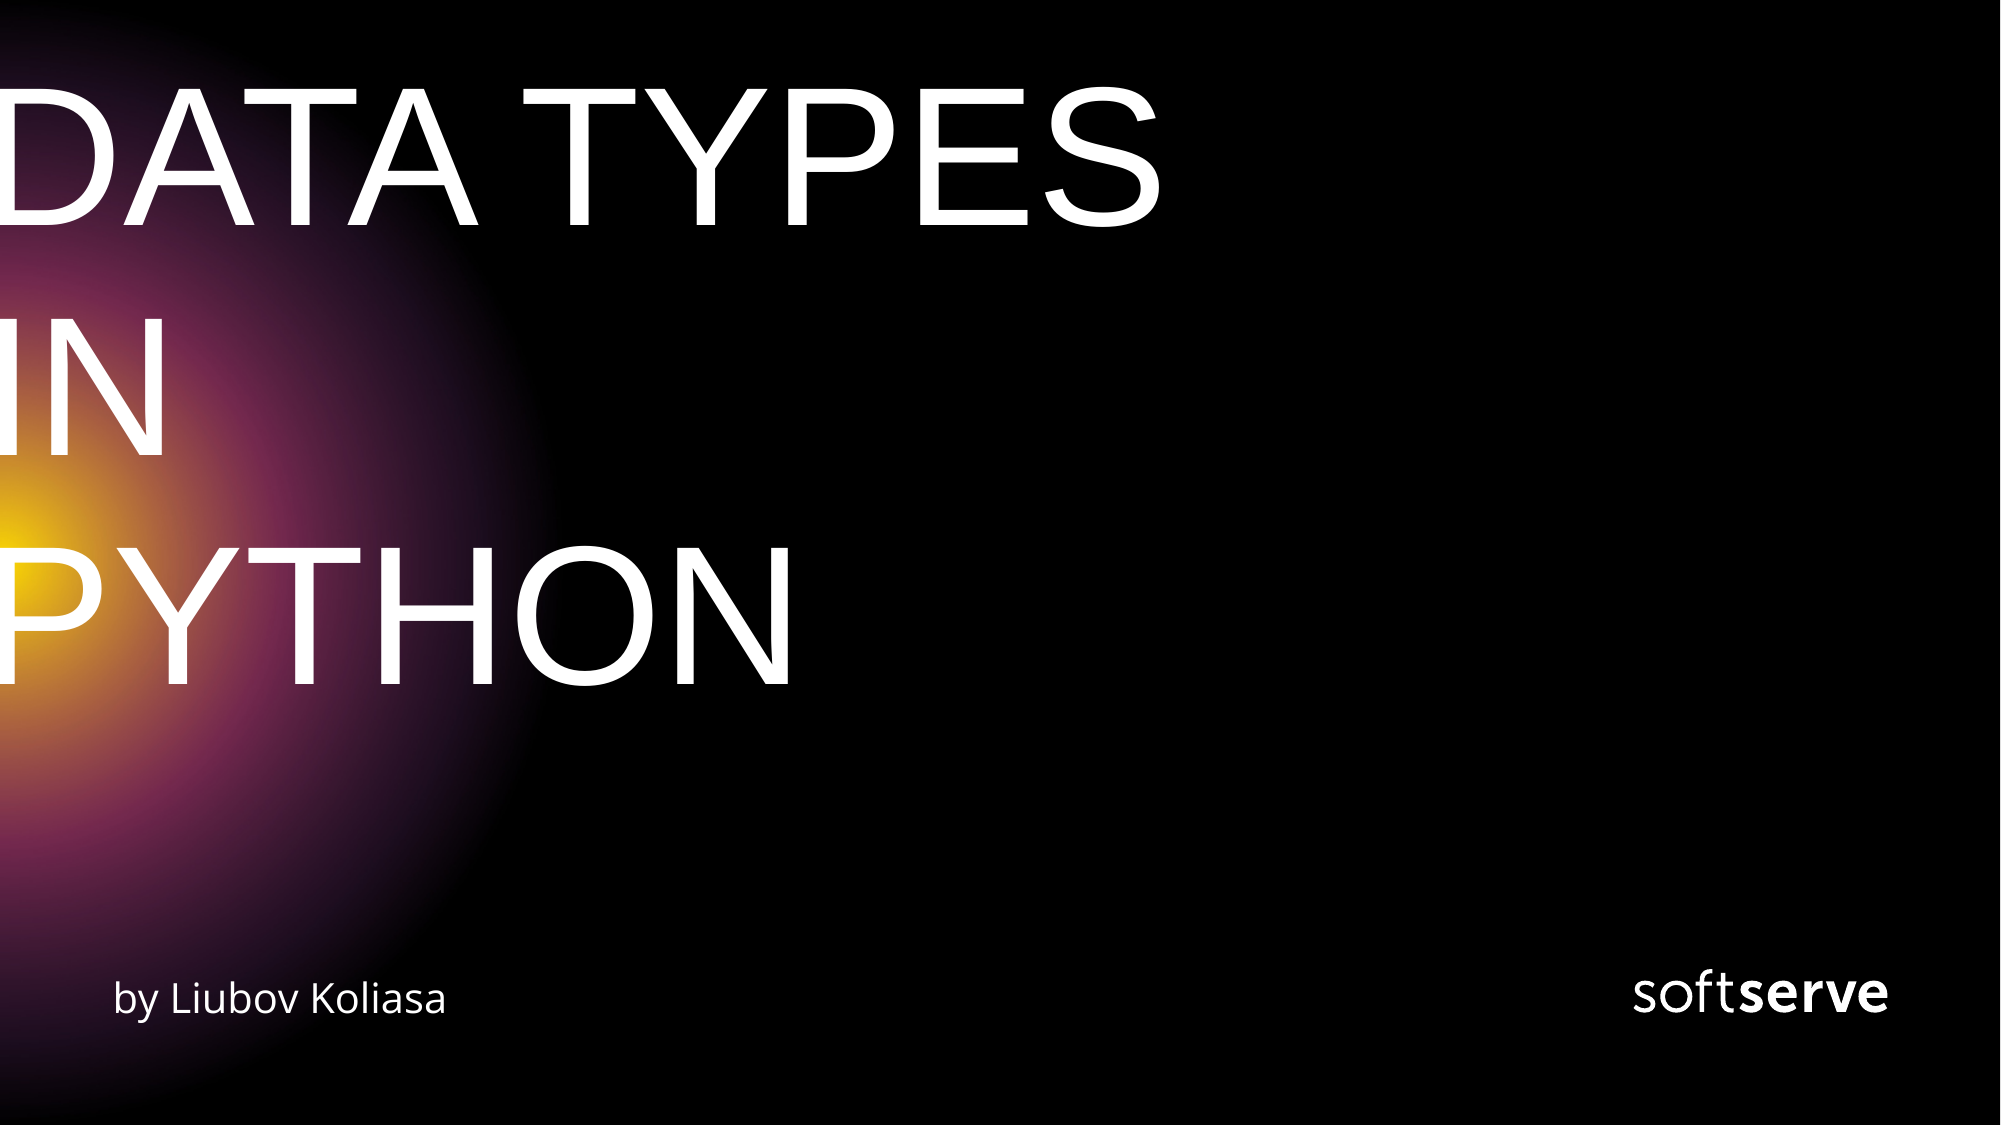

# DATA TYPES IN PYTHON
by Liubov Koliasa